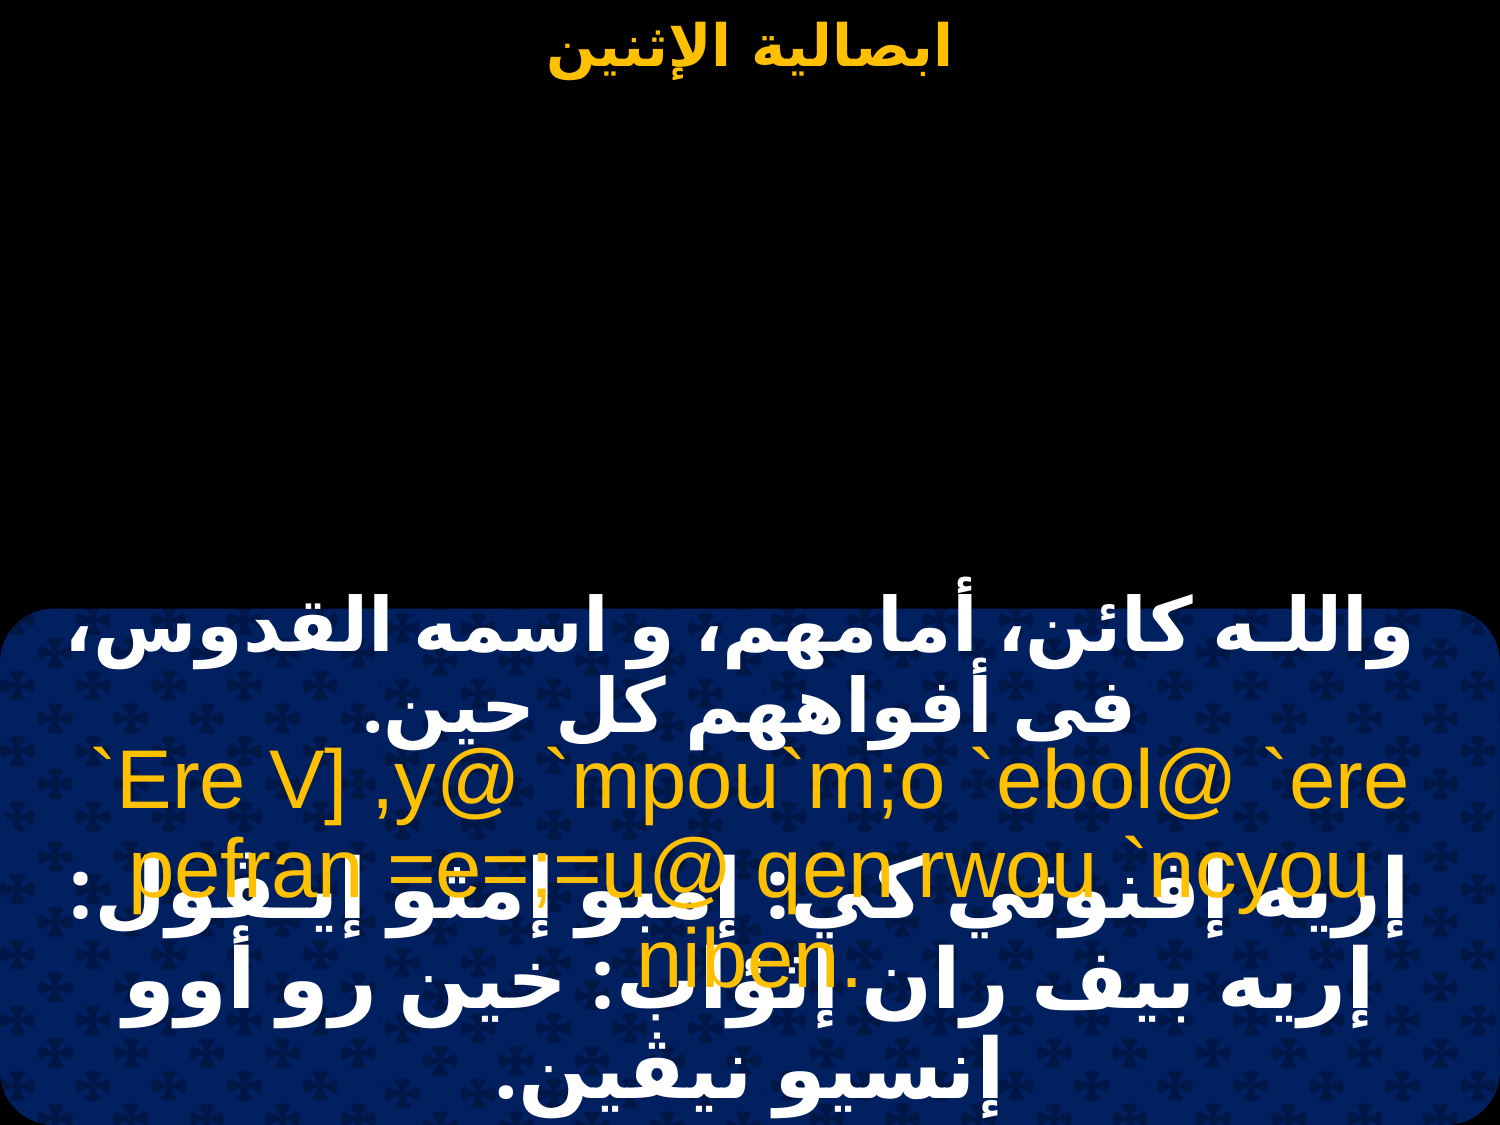

#
 واللـه كائن، أمامهم، و اسمه القدوس، فى أفواههم كل حين.
`Ere V] ,y@ `mpou`m;o `ebol@ `ere pefran =e=;=u@ qen rwou `ncyou niben.
 إريه إفنوتي كي: إمبو إمثو إيـڤول: إريه بيف ران إثؤاب: خين رو أوو إنسيو نيڤين.